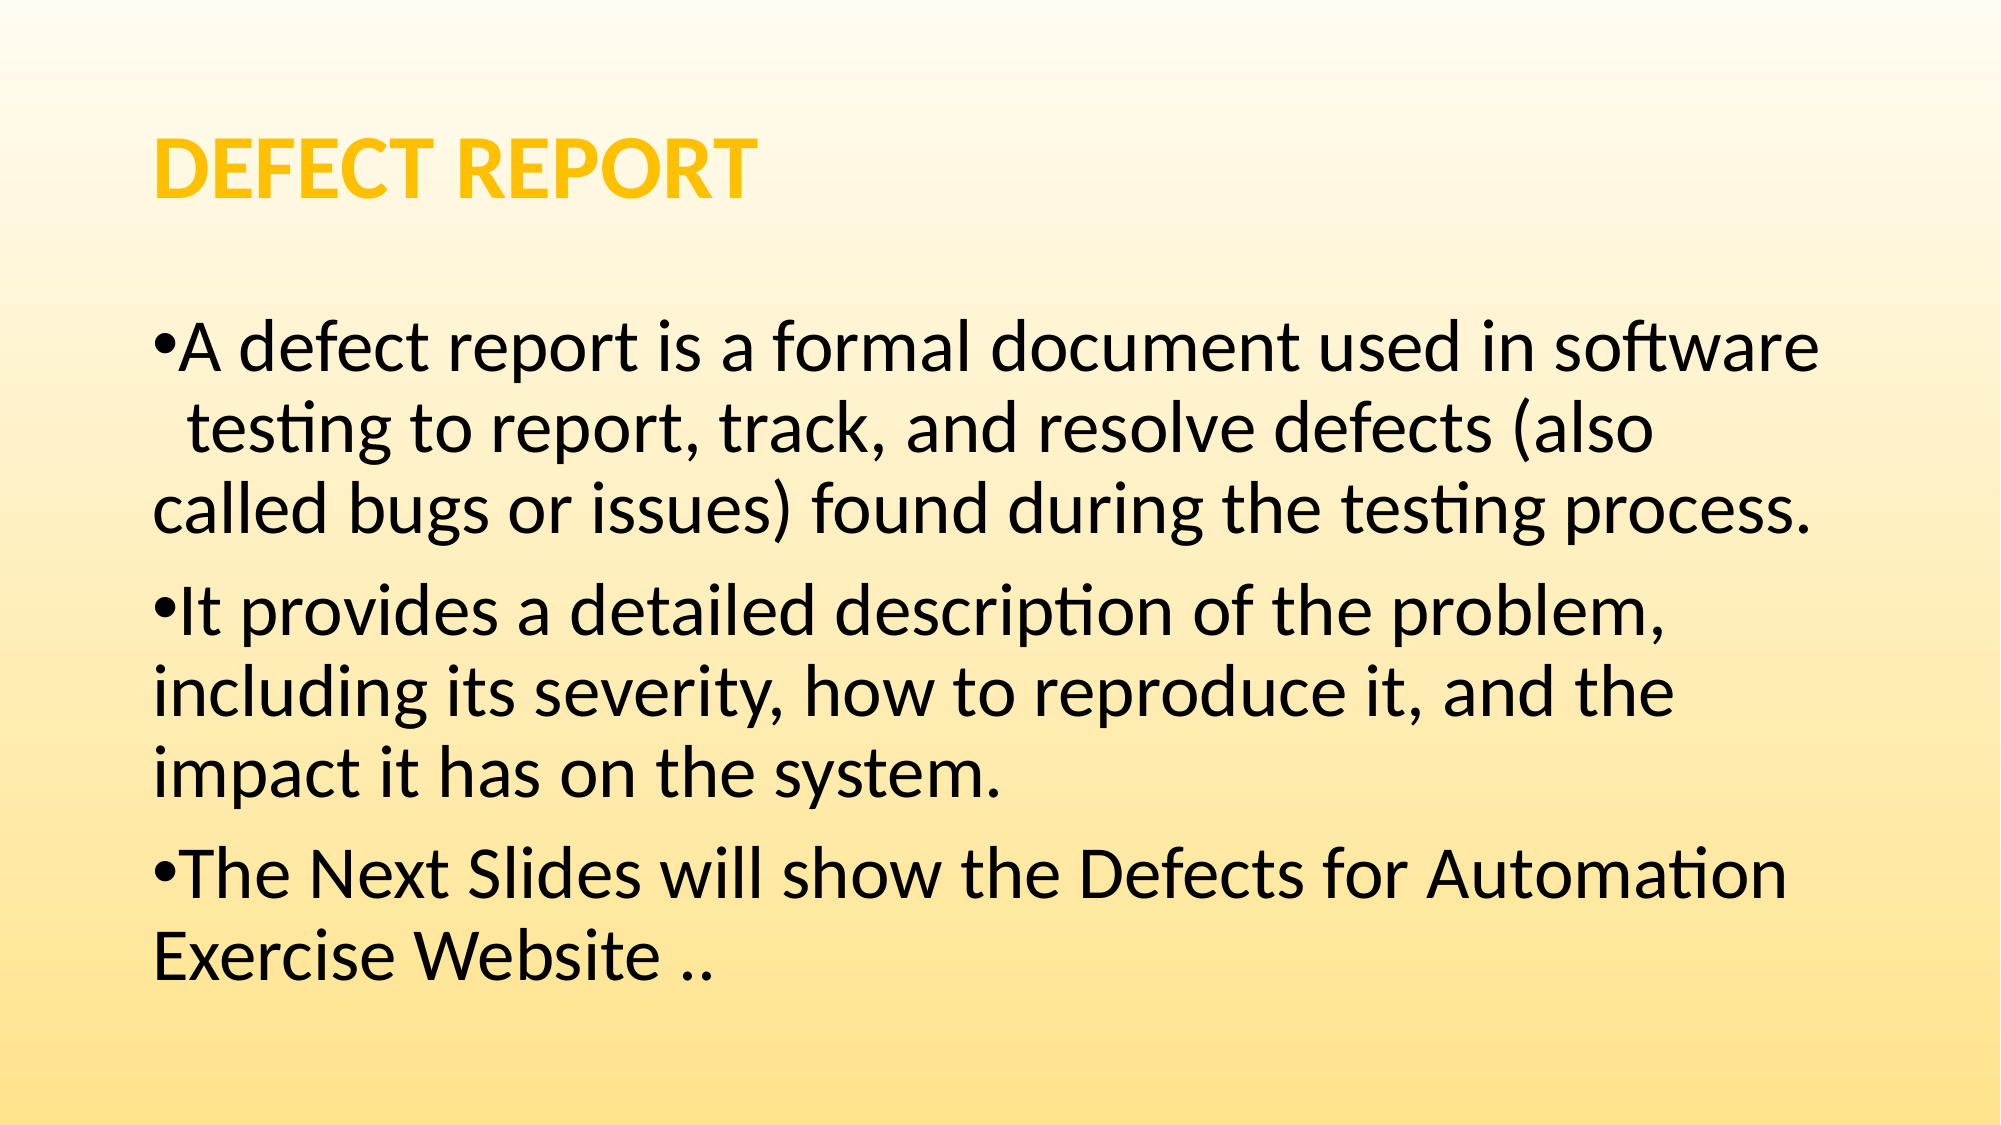

# Defect report
A defect report is a formal document used in software    testing to report, track, and resolve defects (also called bugs or issues) found during the testing process.
It provides a detailed description of the problem, including its severity, how to reproduce it, and the impact it has on the system.
The Next Slides will show the Defects for Automation Exercise Website ..